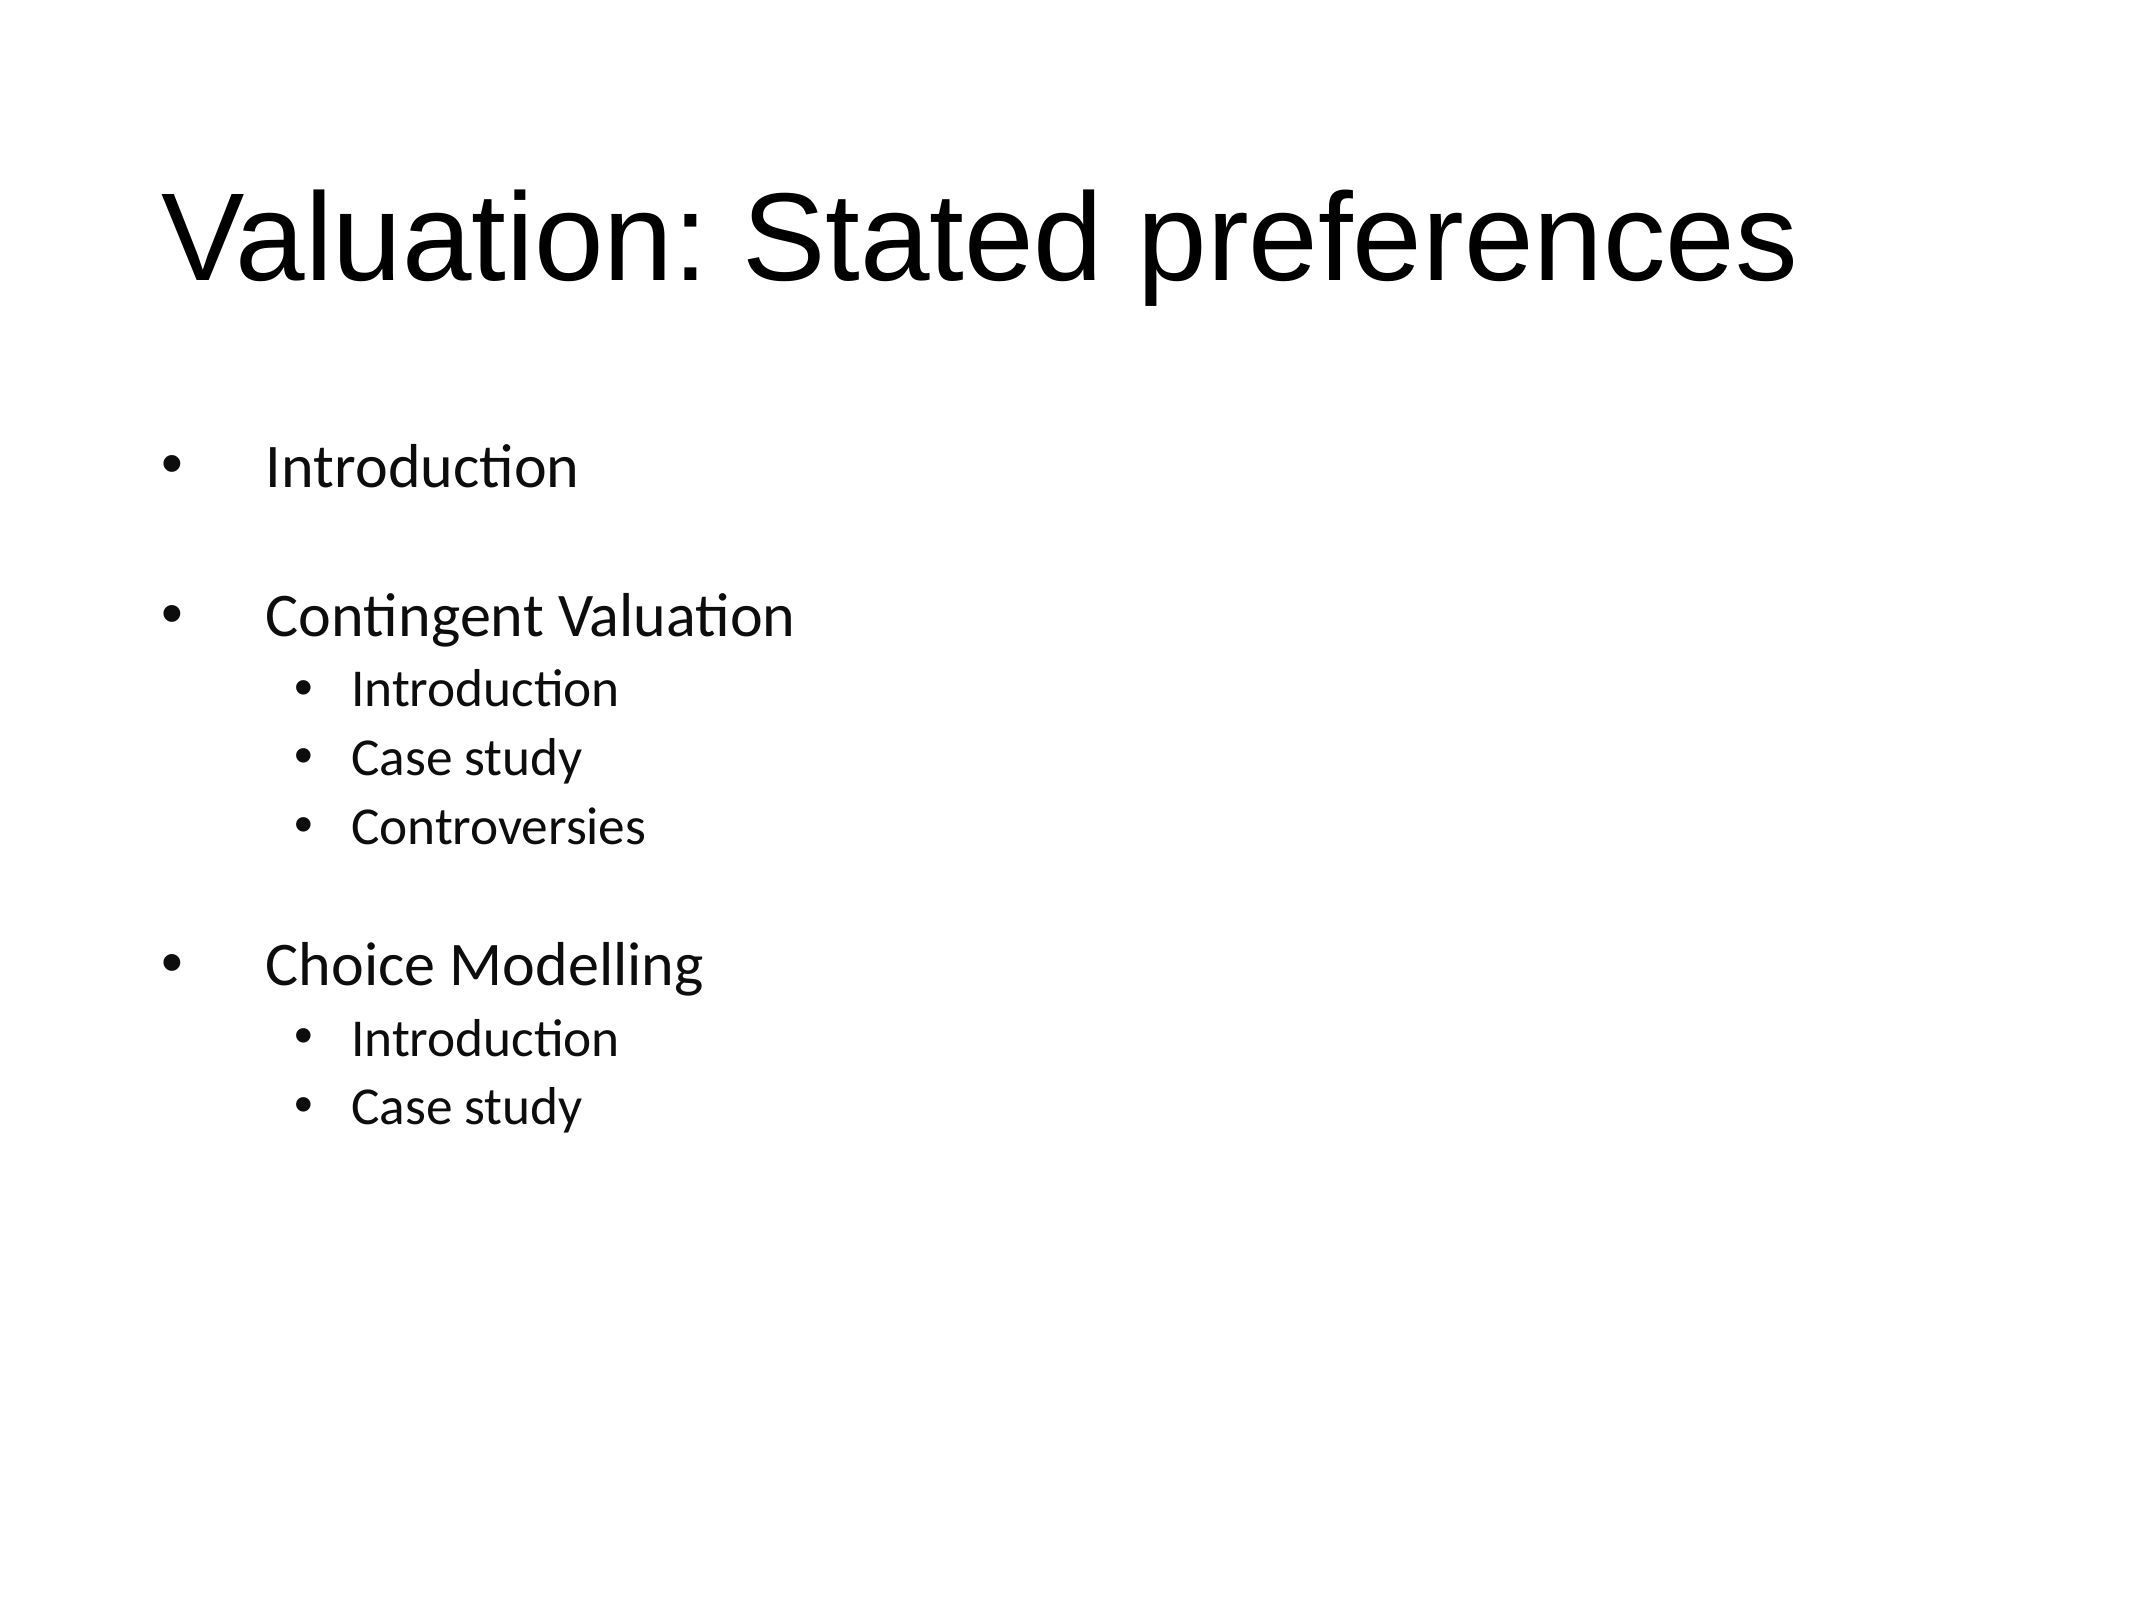

# Valuation: Stated preferences
Introduction
Contingent Valuation
Introduction
Case study
Controversies
Choice Modelling
Introduction
Case study